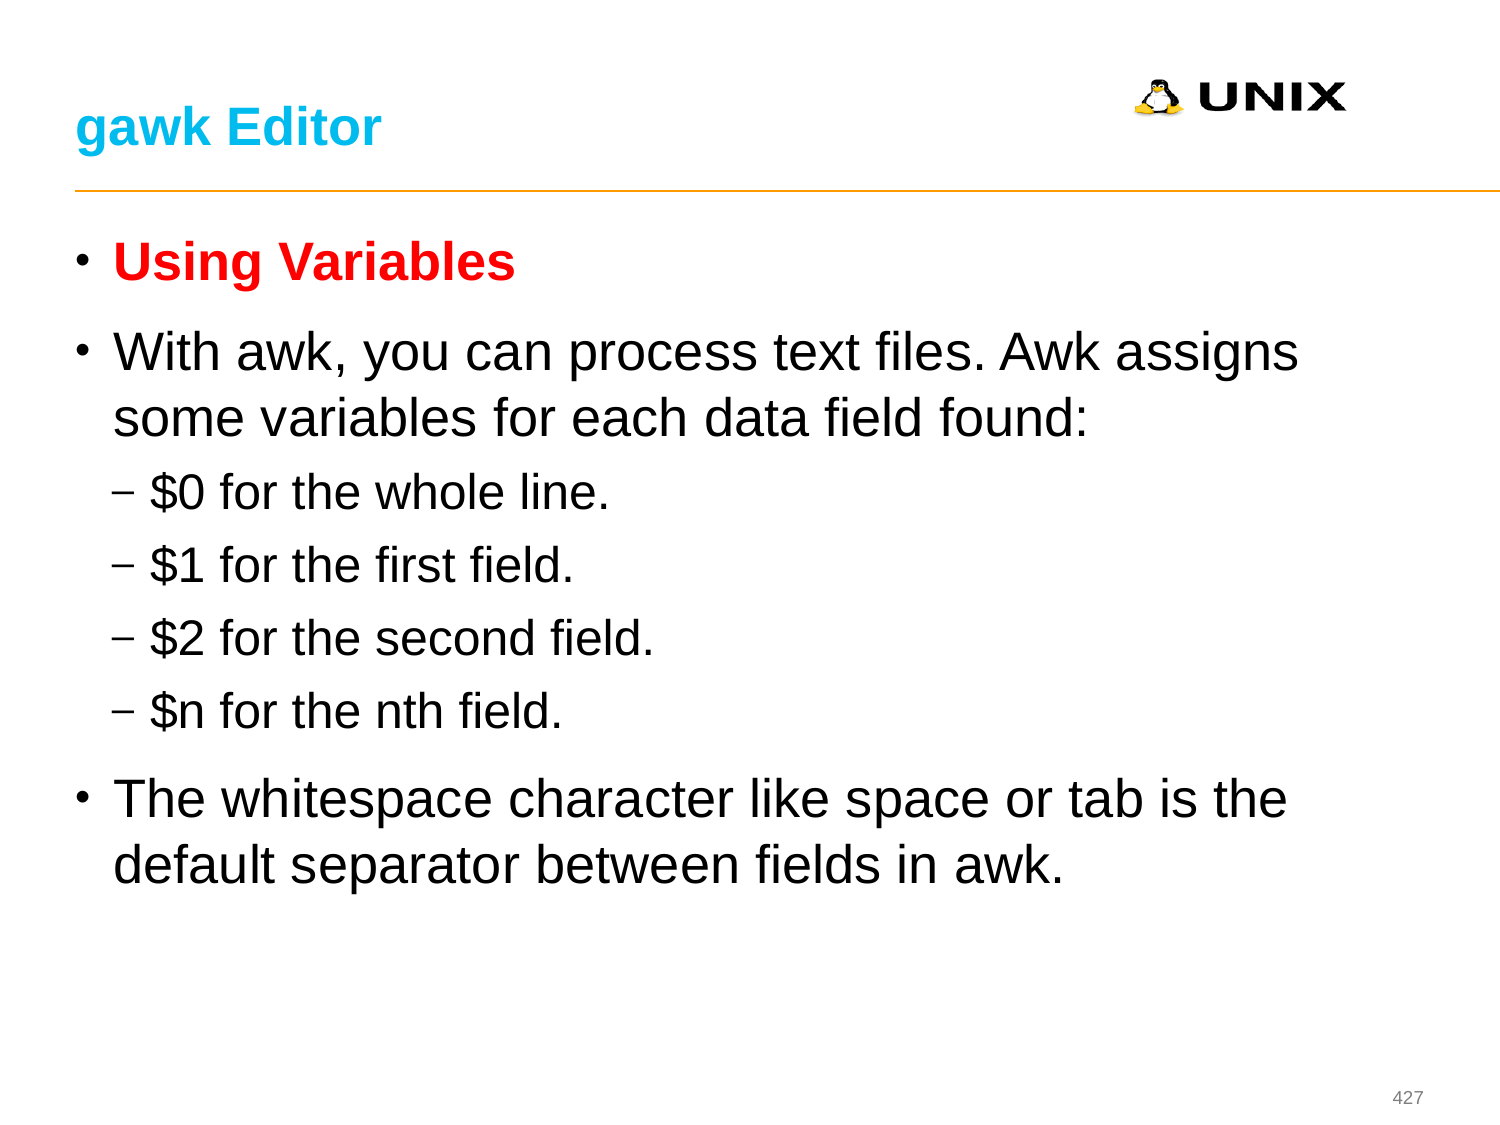

# gawk Editor
Using Variables
With awk, you can process text files. Awk assigns some variables for each data field found:
$0 for the whole line.
$1 for the first field.
$2 for the second field.
$n for the nth field.
The whitespace character like space or tab is the default separator between fields in awk.